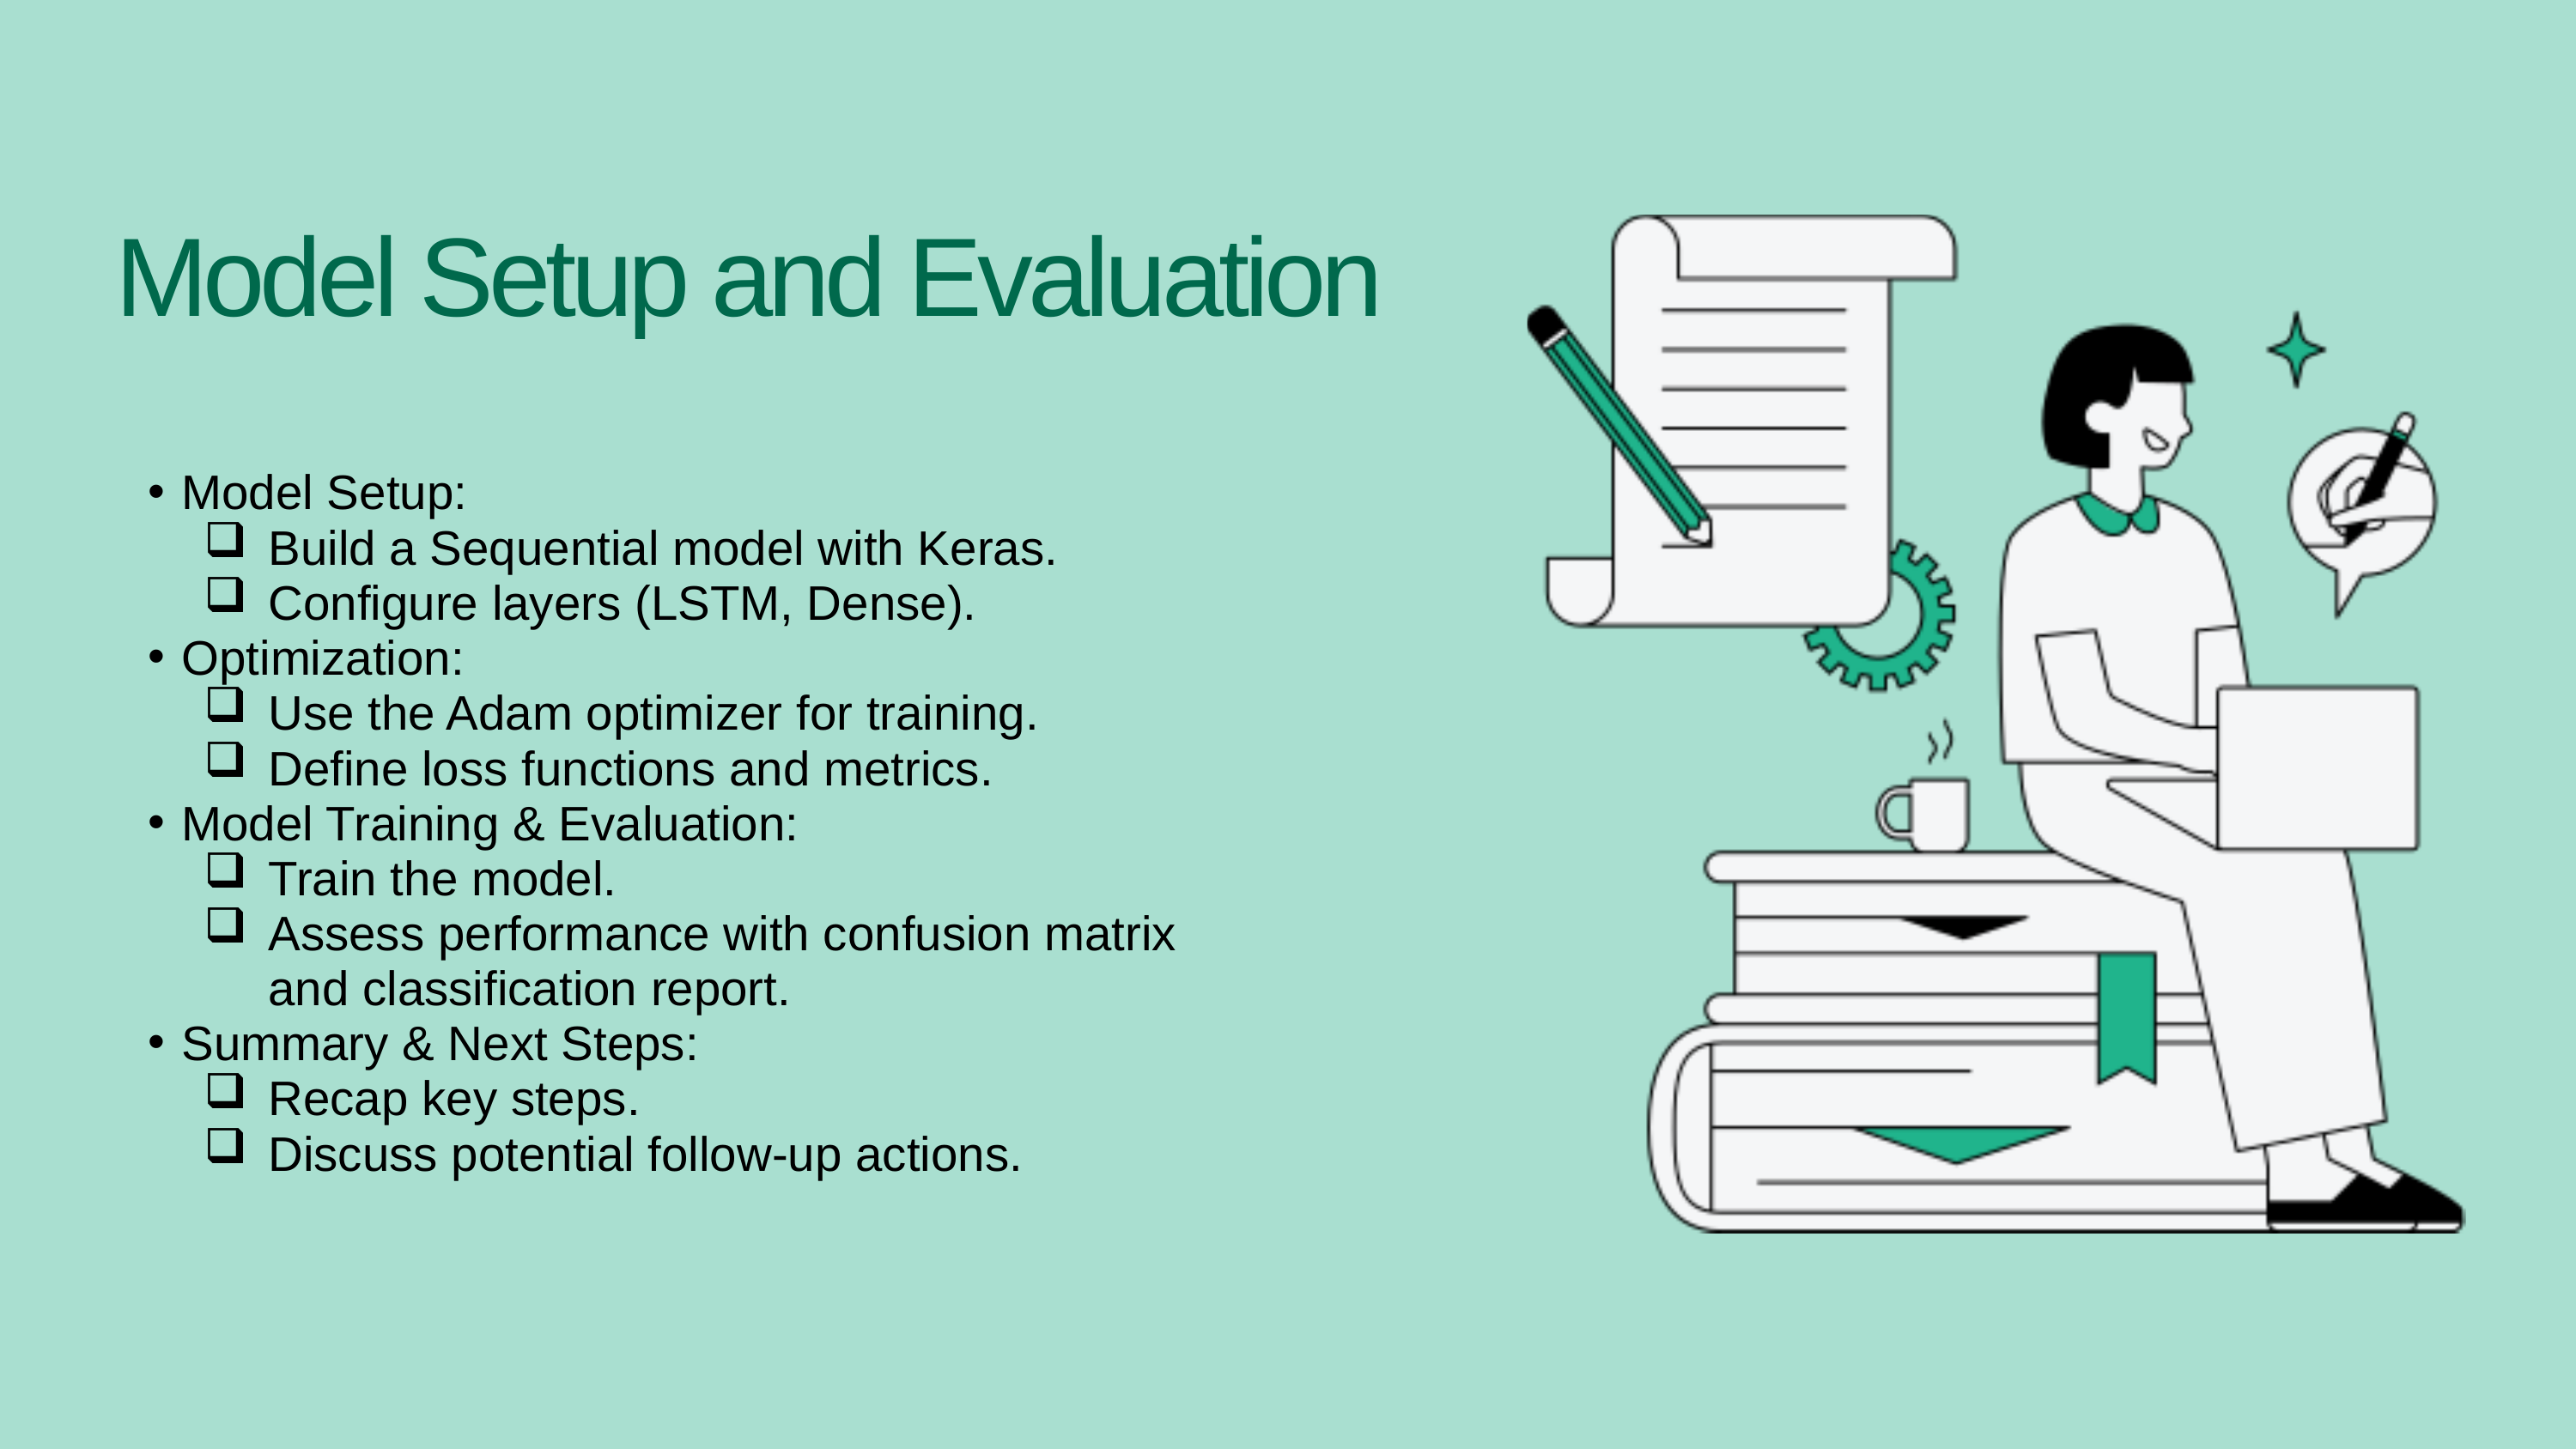

Model Setup and Evaluation
Model Setup:
Build a Sequential model with Keras.
Configure layers (LSTM, Dense).
Optimization:
Use the Adam optimizer for training.
Define loss functions and metrics.
Model Training & Evaluation:
Train the model.
Assess performance with confusion matrix and classification report.
Summary & Next Steps:
Recap key steps.
Discuss potential follow-up actions.